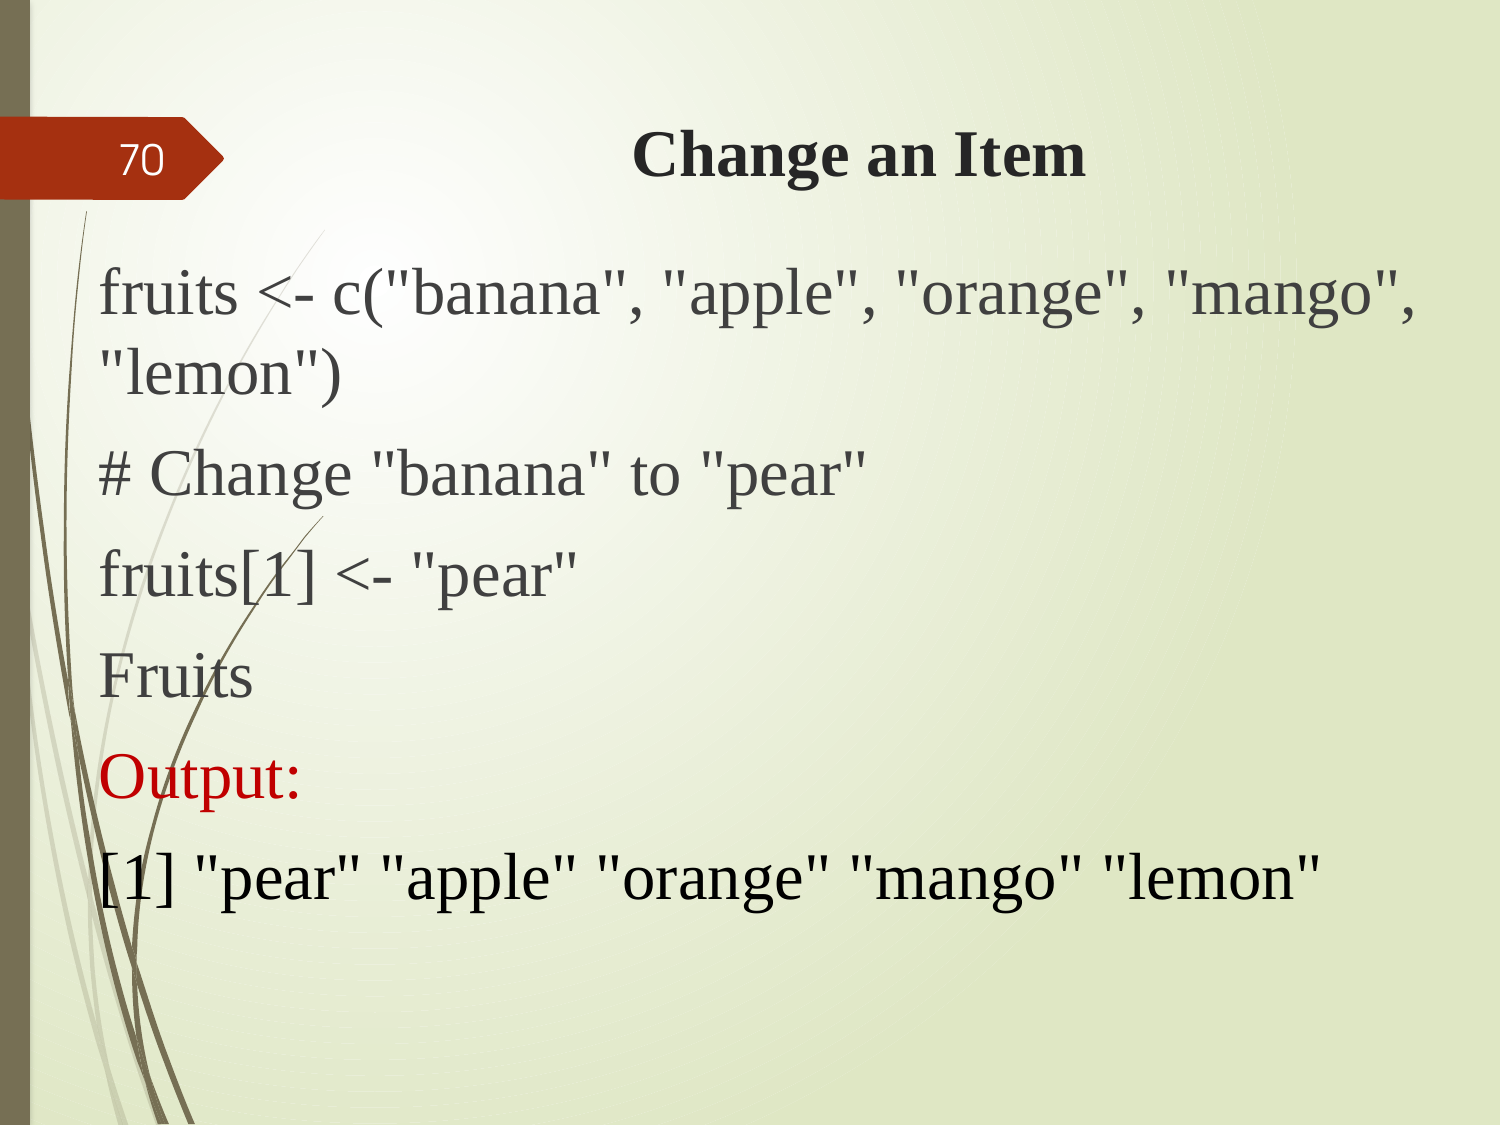

# Change an Item
70
fruits <- c("banana", "apple", "orange", "mango", "lemon")
# Change "banana" to "pear"
fruits[1] <- "pear"
Fruits
Output:
[1] "pear" "apple" "orange" "mango" "lemon"